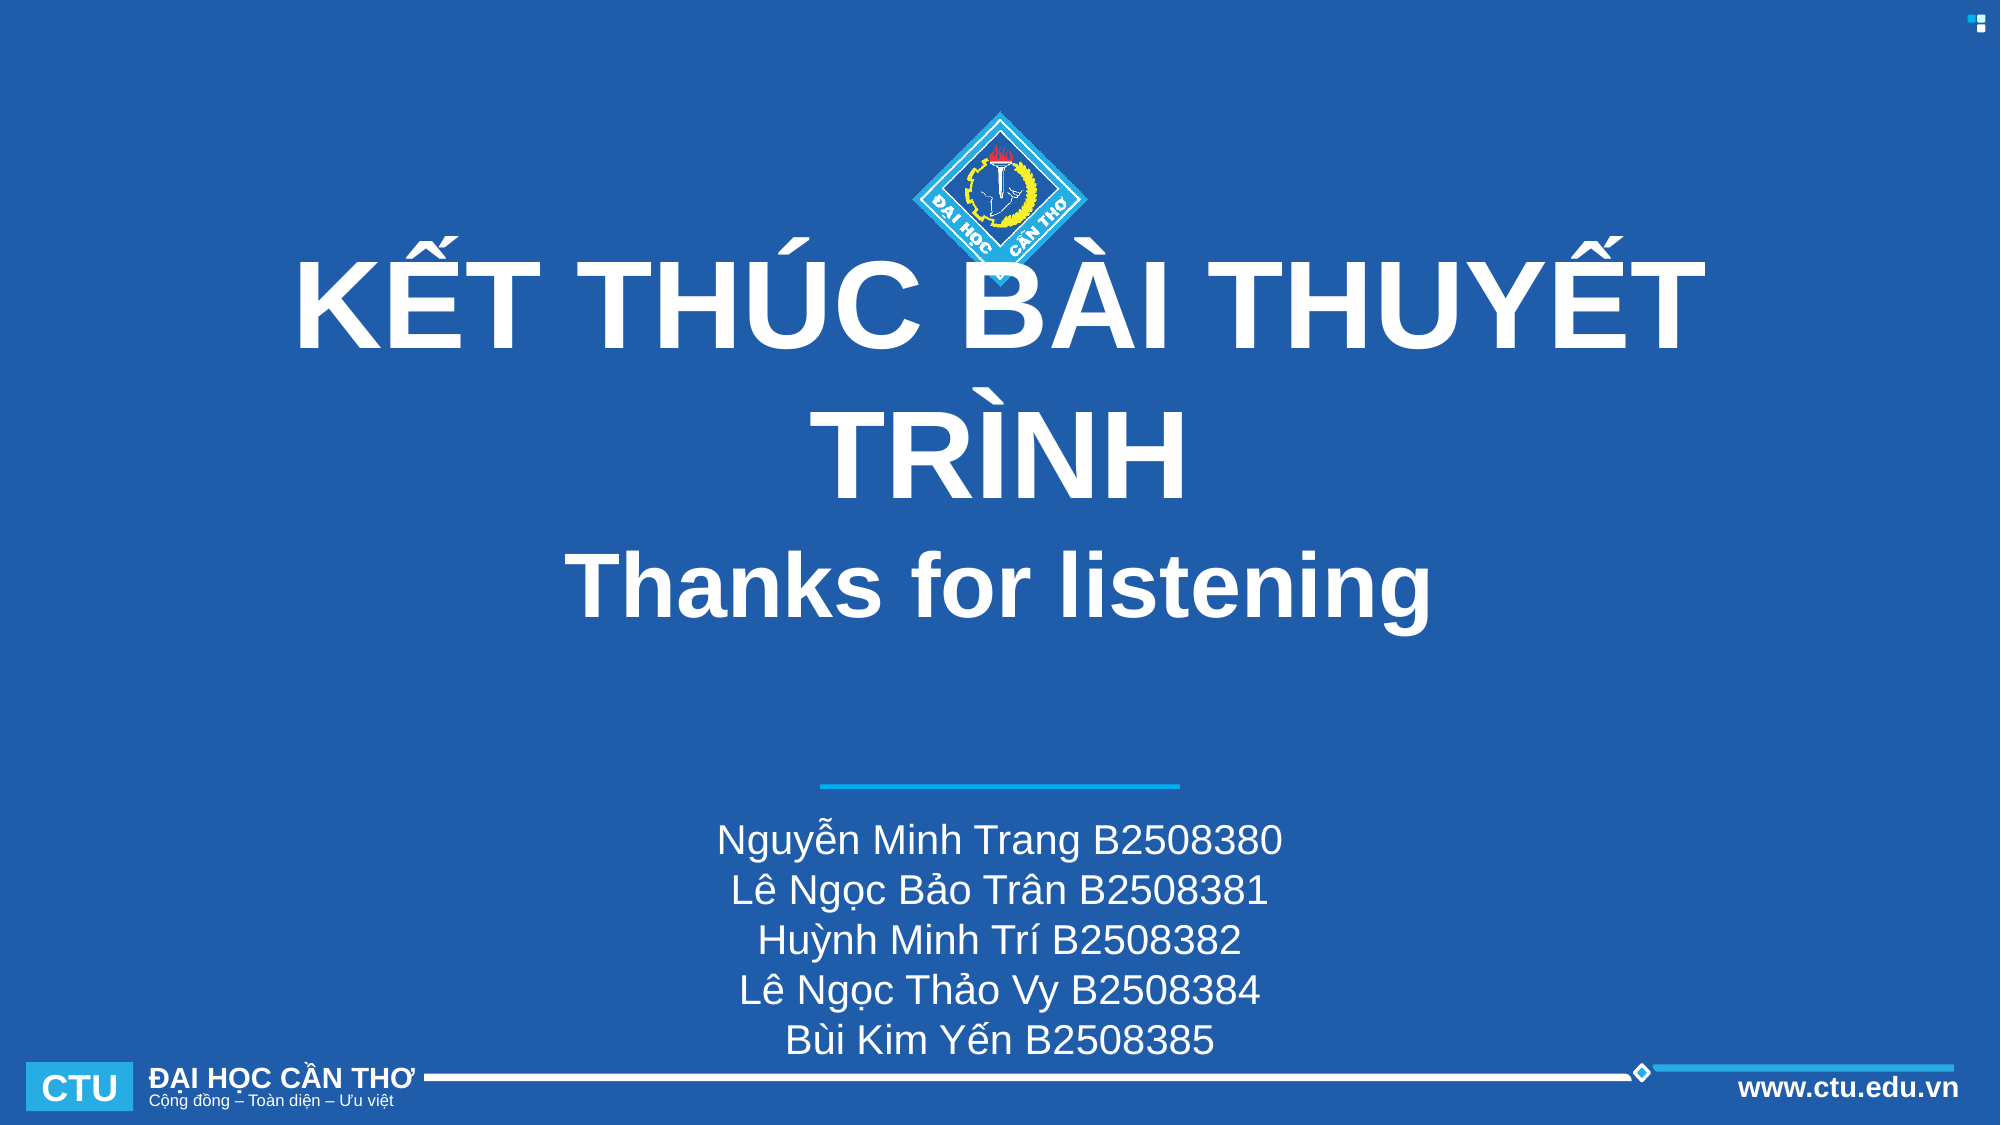

# KẾT THÚC BÀI THUYẾT TRÌNH
Thanks for listening
Nguyễn Minh Trang B2508380
Lê Ngọc Bảo Trân B2508381
Huỳnh Minh Trí B2508382
Lê Ngọc Thảo Vy B2508384
Bùi Kim Yến B2508385